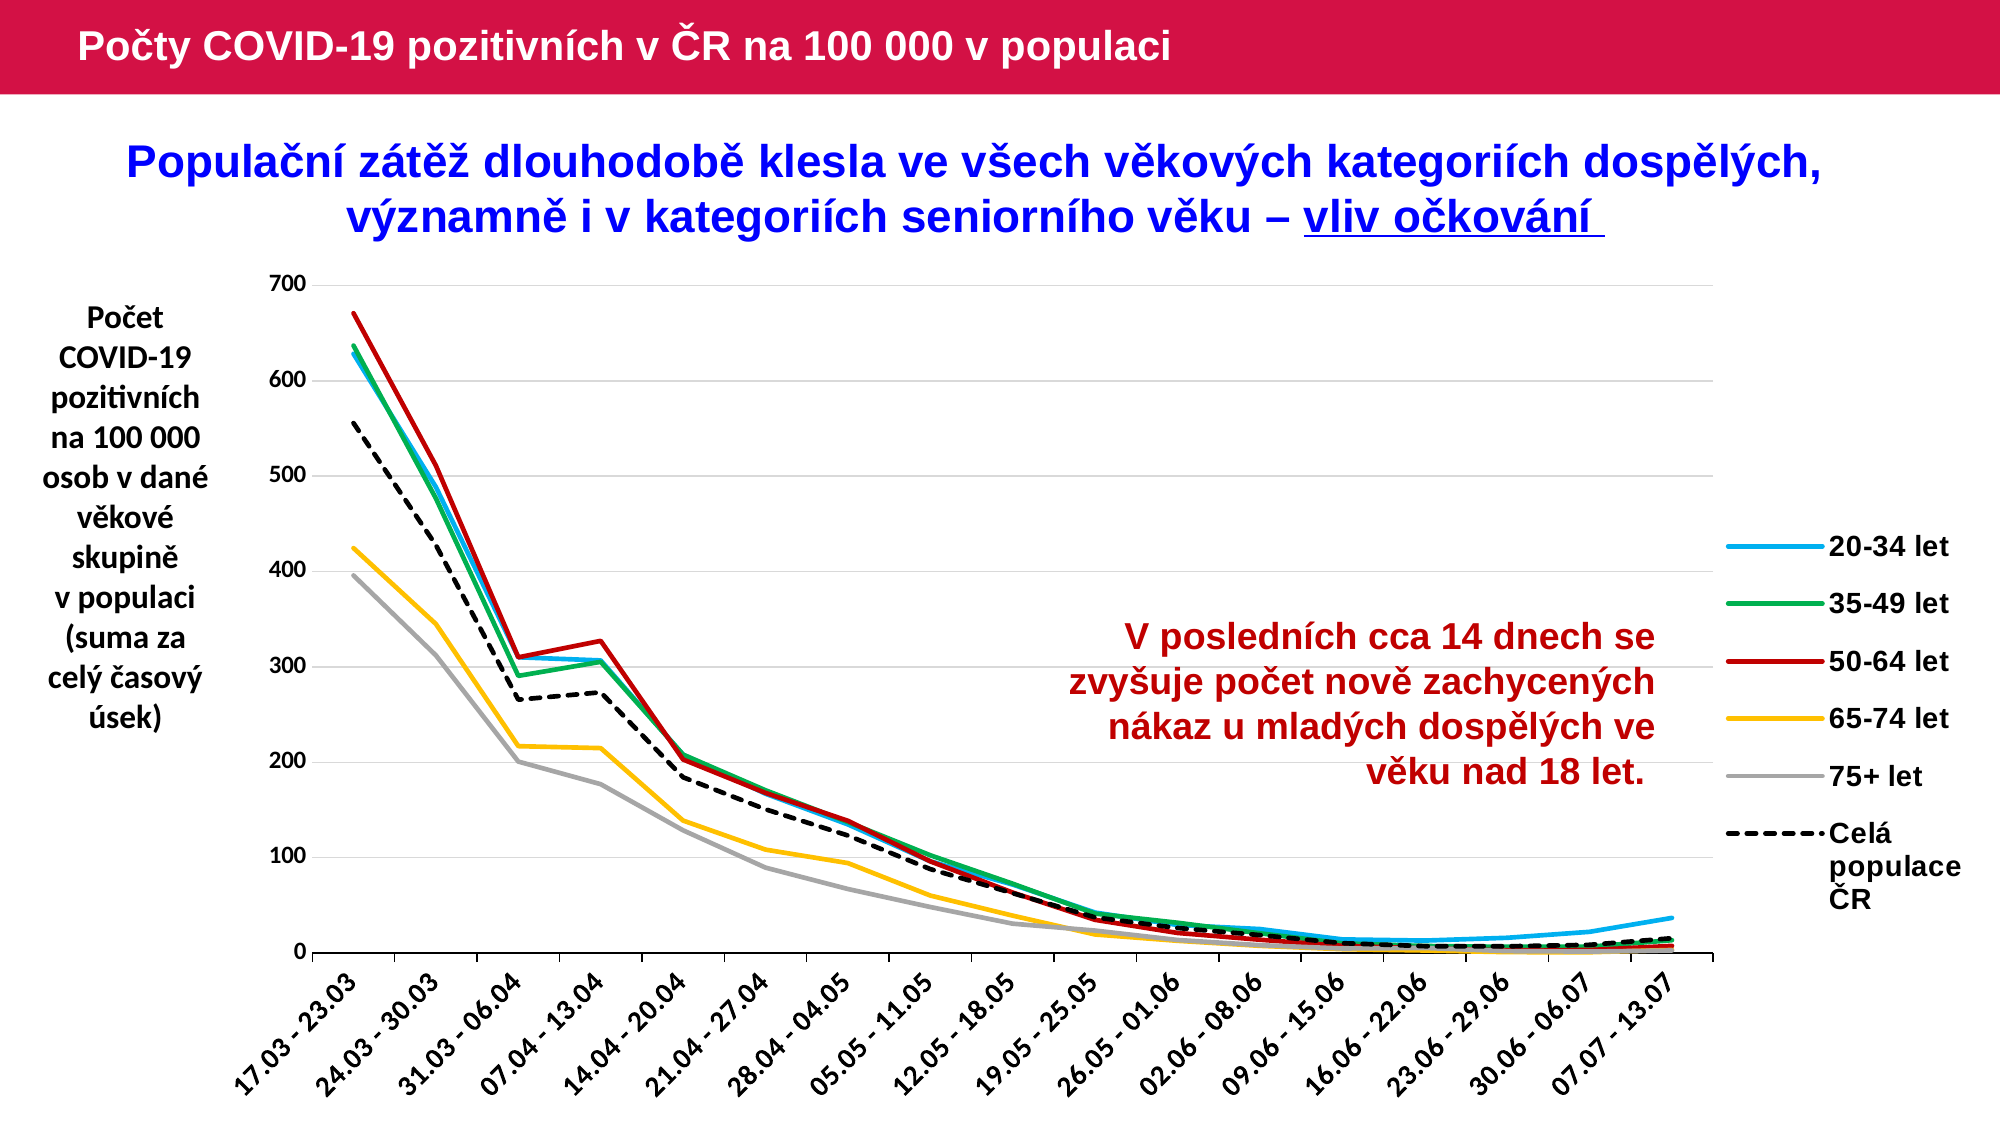

# Počty COVID-19 pozitivních v ČR na 100 000 v populaci
Populační zátěž dlouhodobě klesla ve všech věkových kategoriích dospělých,
významně i v kategoriích seniorního věku – vliv očkování

### Chart

| Category | 20-34 let | 35-49 let | 50-64 let | 65-74 let | 75+ let | Celá populace ČR |
|---|---|---|---|---|---|---|
| 17.03 - 23.03 | 628.2987 | 636.9165 | 670.9021 | 424.6306 | 395.9631 | 555.6554 |
| 24.03 - 30.03 | 488.5117 | 476.6297 | 511.0052 | 345.0075 | 312.1216 | 427.686 |
| 31.03 - 06.04 | 310.1609 | 290.6433 | 310.1273 | 216.9149 | 200.757 | 265.7035 |
| 07.04 - 13.04 | 306.9151915 | 305.390957 | 327.3957713 | 214.9049741 | 177.0500979 | 273.4686025 |
| 14.04 - 20.04 | 207.9475576 | 208.0881158 | 202.9420812 | 138.9151937 | 128.7111424 | 184.3338728 |
| 21.04 - 27.04 | 167.0732 | 170.7248 | 167.9017 | 108.4574 | 89.62366 | 150.7413 |
| 28.04 - 04.05 | 134.9459 | 137.3943 | 138.7014 | 94.38812 | 67.18884 | 123.3066 |
| 05.05 - 11.05 | 96.217 | 102.5614 | 96.15961 | 60.29708 | 48.33896 | 88.06949 |
| 12.05 - 18.05 | 71.84643 | 72.74979 | 63.48548 | 39.27041 | 30.8768 | 62.77462 |
| 19.05 - 25.05 | 42.52473 | 41.35667 | 34.88932 | 19.5579 | 23.59126 | 37.49845 |
| 26.05 - 01.06 | 29.48674 | 31.86757 | 21.14504 | 12.90976 | 13.76157 | 26.34142 |
| 02.06 - 08.06 | 25.19576 | 20.79695 | 14.04635 | 7.653091 | 8.326327 | 18.89406 |
| 09.06 - 15.06 | 14.4133 | 10.24032 | 7.652492 | 4.097109 | 4.857024 | 10.40949 |
| 16.06 - 22.06 | 13.14801 | 7.472668 | 4.933844 | 2.782942 | 5.435241 | 7.288509 |
| 23.06 - 29.06 | 16.06367 | 6.68191 | 2.970375 | 1.004951 | 2.081582 | 7.120313 |
| 30.06 - 06.07 | 22.33511 | 6.760986 | 3.222102 | 0.927647 | 1.619008 | 8.680801 |
| 07.07 - 13.07 | 36.91344 | 13.52197 | 7.602147 | 3.32407 | 2.775442 | 15.65161 |
Počet COVID-19 pozitivních na 100 000 osob v dané věkové skupině v populaci (suma za celý časový úsek)
V posledních cca 14 dnech se zvyšuje počet nově zachycených nákaz u mladých dospělých ve věku nad 18 let.